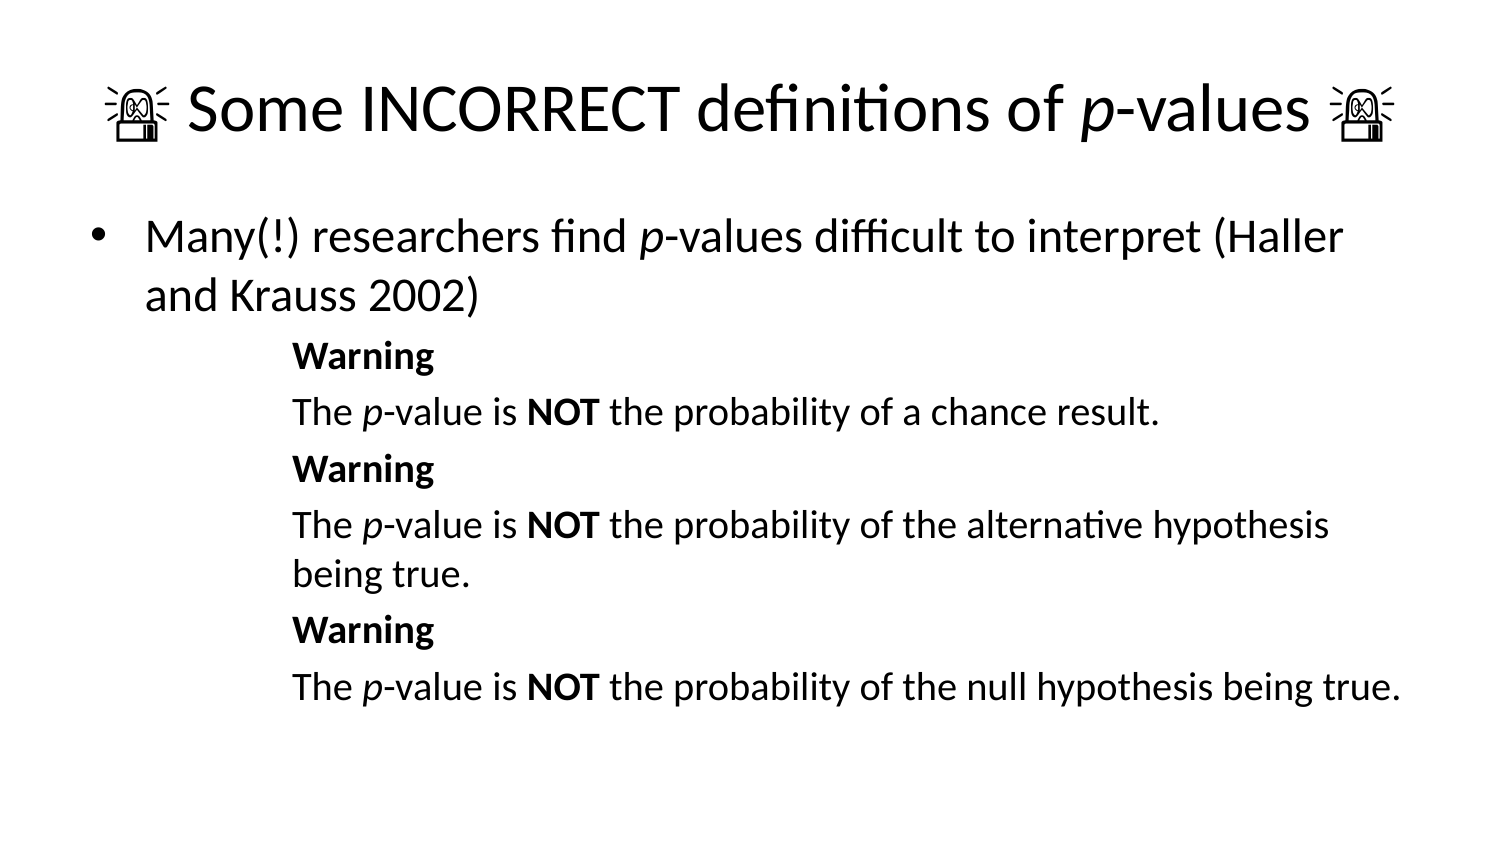

# 🚨 Some INCORRECT definitions of p-values 🚨
Many(!) researchers find p-values difficult to interpret (Haller and Krauss 2002)
Warning
The p-value is NOT the probability of a chance result.
Warning
The p-value is NOT the probability of the alternative hypothesis being true.
Warning
The p-value is NOT the probability of the null hypothesis being true.